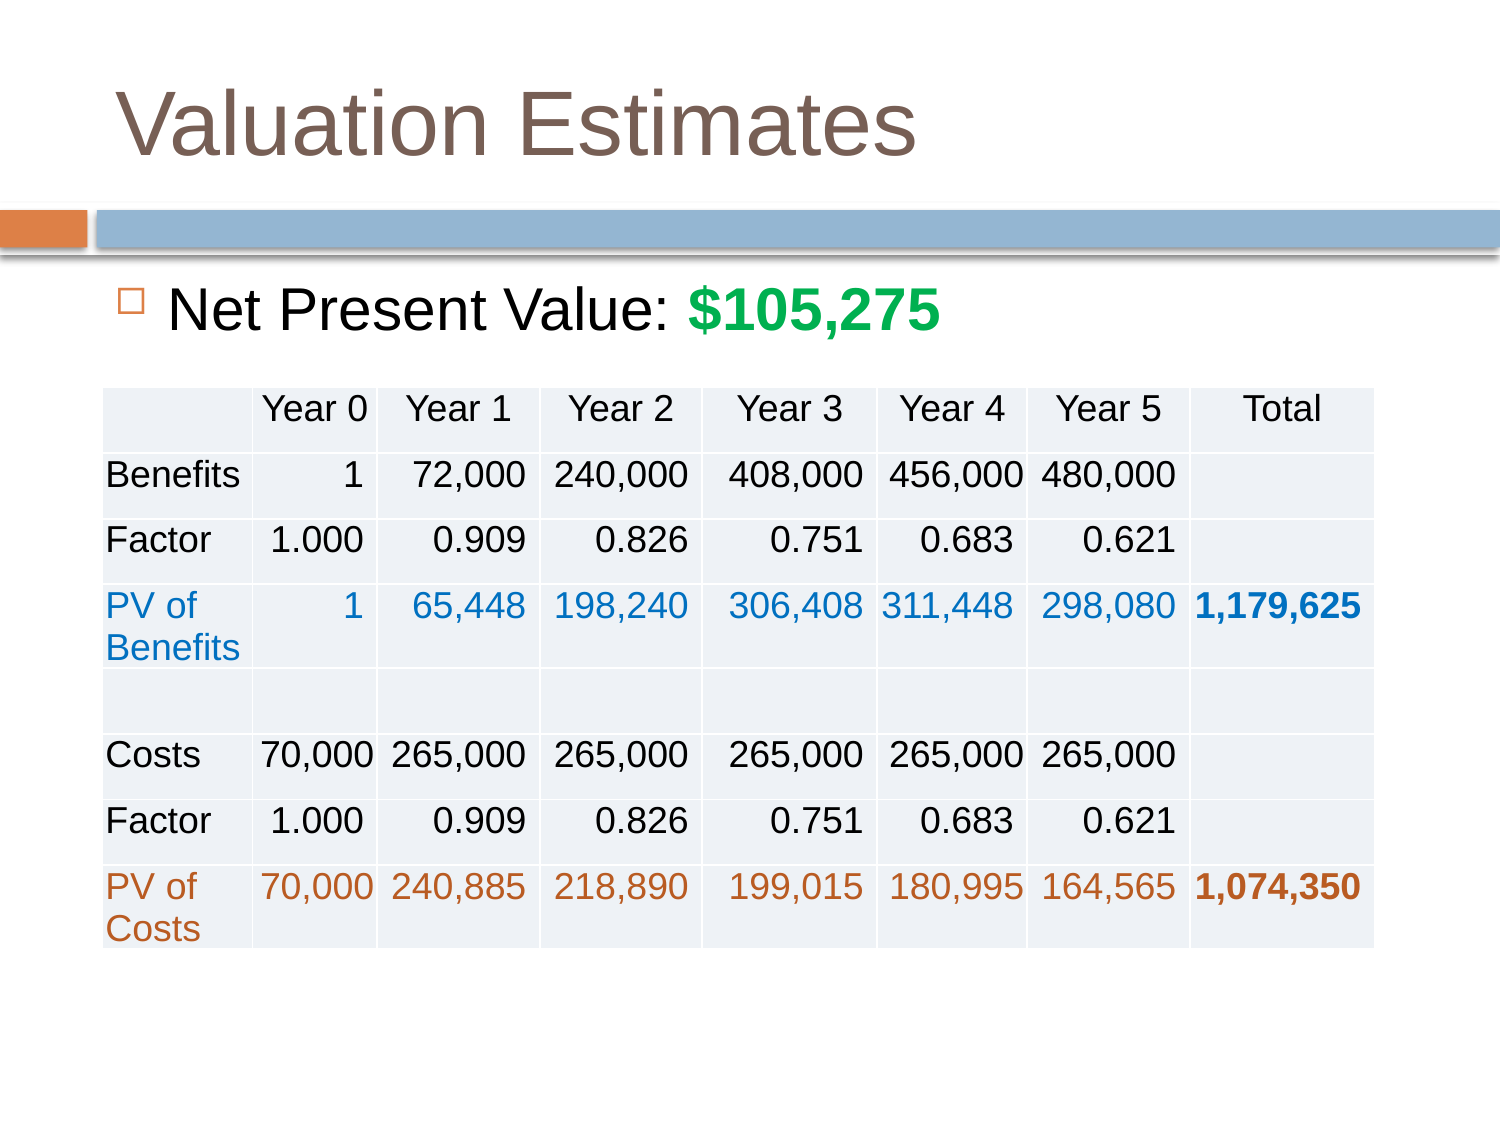

# Valuation Estimates
Net Present Value: $105,275
|  | Year 0 | Year 1 | Year 2 | Year 3 | Year 4 | Year 5 | Total |
| --- | --- | --- | --- | --- | --- | --- | --- |
| Benefits | 1 | 72,000 | 240,000 | 408,000 | 456,000 | 480,000 |  |
| Factor | 1.000 | 0.909 | 0.826 | 0.751 | 0.683 | 0.621 |  |
| PV of Benefits | 1 | 65,448 | 198,240 | 306,408 | 311,448 | 298,080 | 1,179,625 |
|  |  |  |  |  |  |  |  |
| Costs | 70,000 | 265,000 | 265,000 | 265,000 | 265,000 | 265,000 |  |
| Factor | 1.000 | 0.909 | 0.826 | 0.751 | 0.683 | 0.621 |  |
| PV of Costs | 70,000 | 240,885 | 218,890 | 199,015 | 180,995 | 164,565 | 1,074,350 |